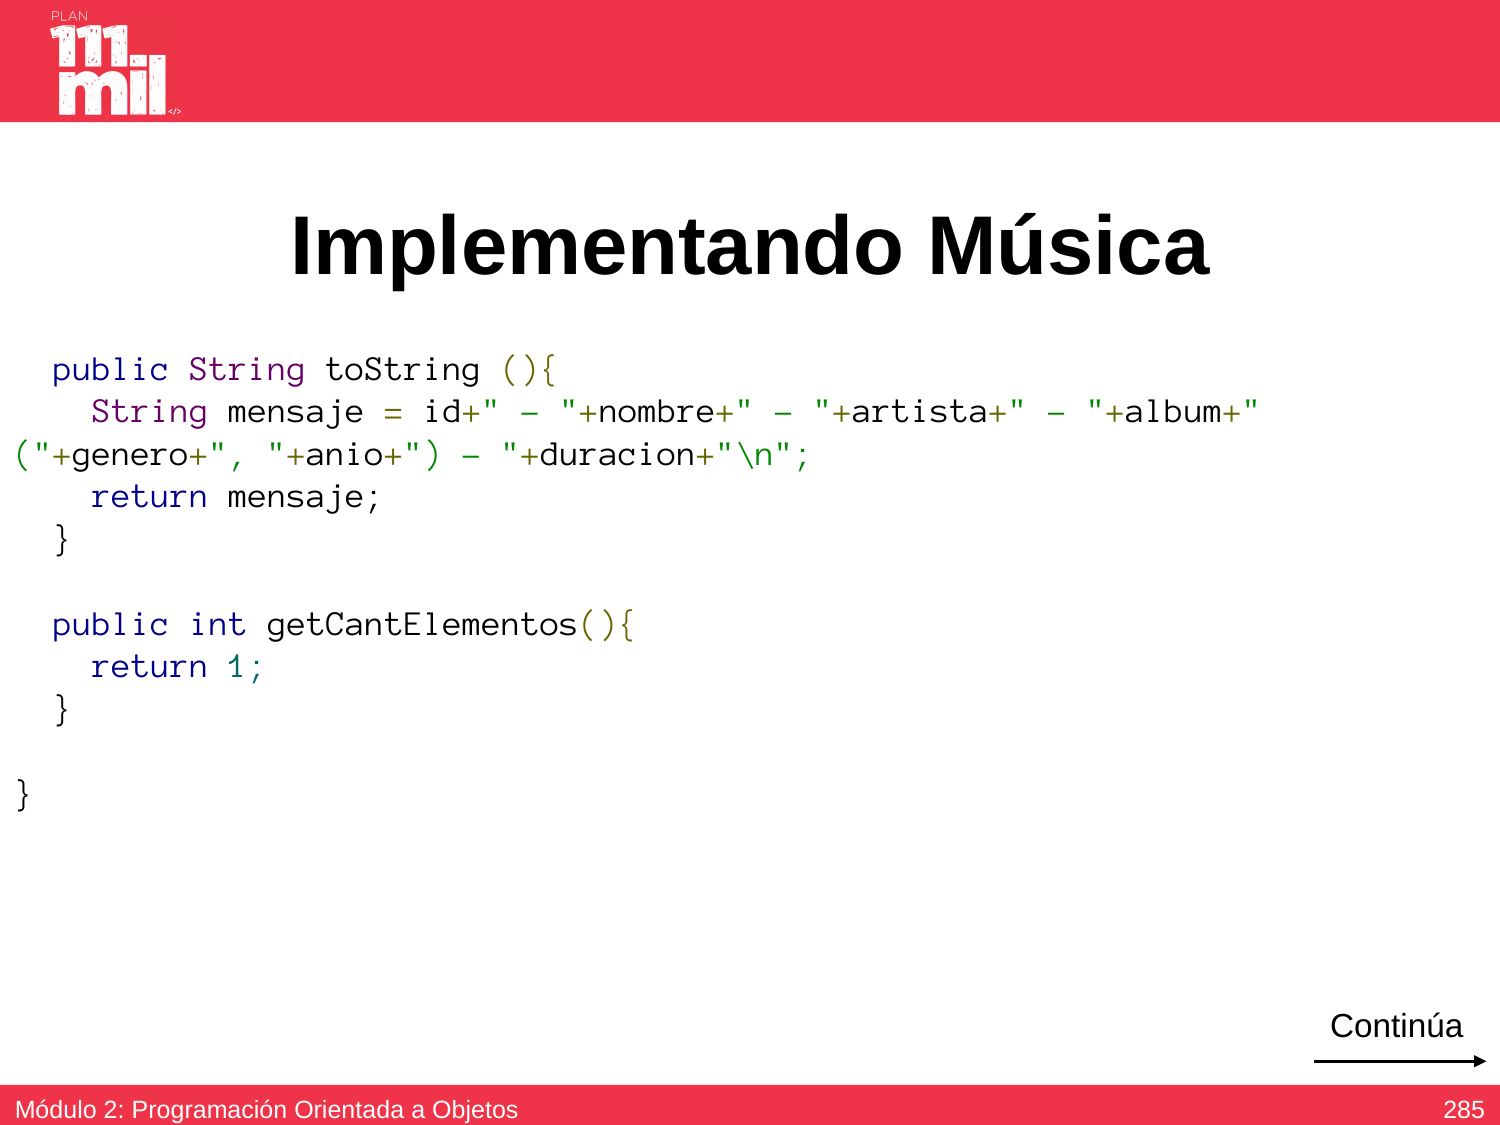

# Implementando Música

  public String toString (){
    String mensaje = id+" - "+nombre+" - "+artista+" - "+album+" ("+genero+", "+anio+") - "+duracion+"\n";
    return mensaje;
  }

  public int getCantElementos(){
    return 1;
  }

}

Continúa
285
Módulo 2: Programación Orientada a Objetos